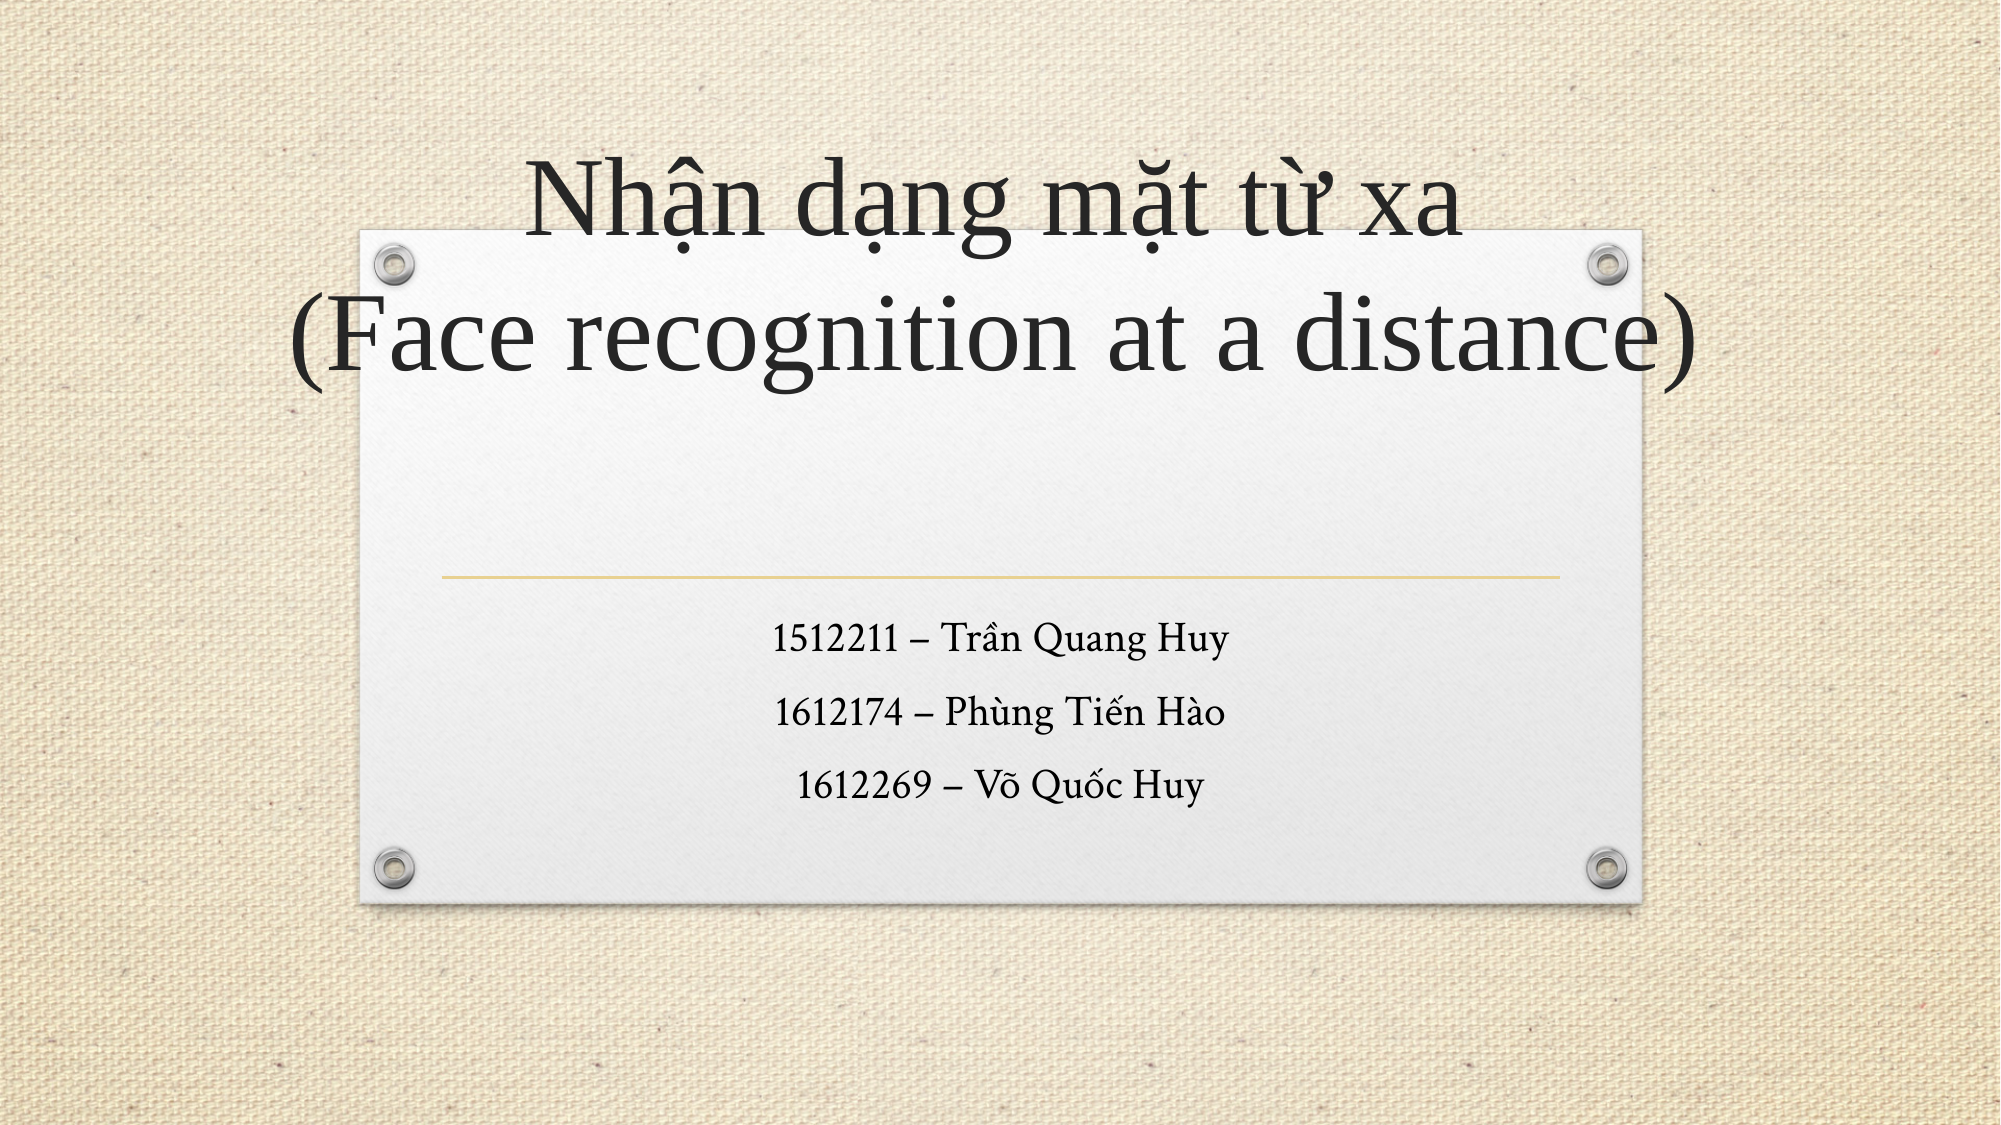

# Nhận dạng mặt từ xa (Face recognition at a distance)
1512211 – Trần Quang Huy
1612174 – Phùng Tiến Hào
1612269 – Võ Quốc Huy